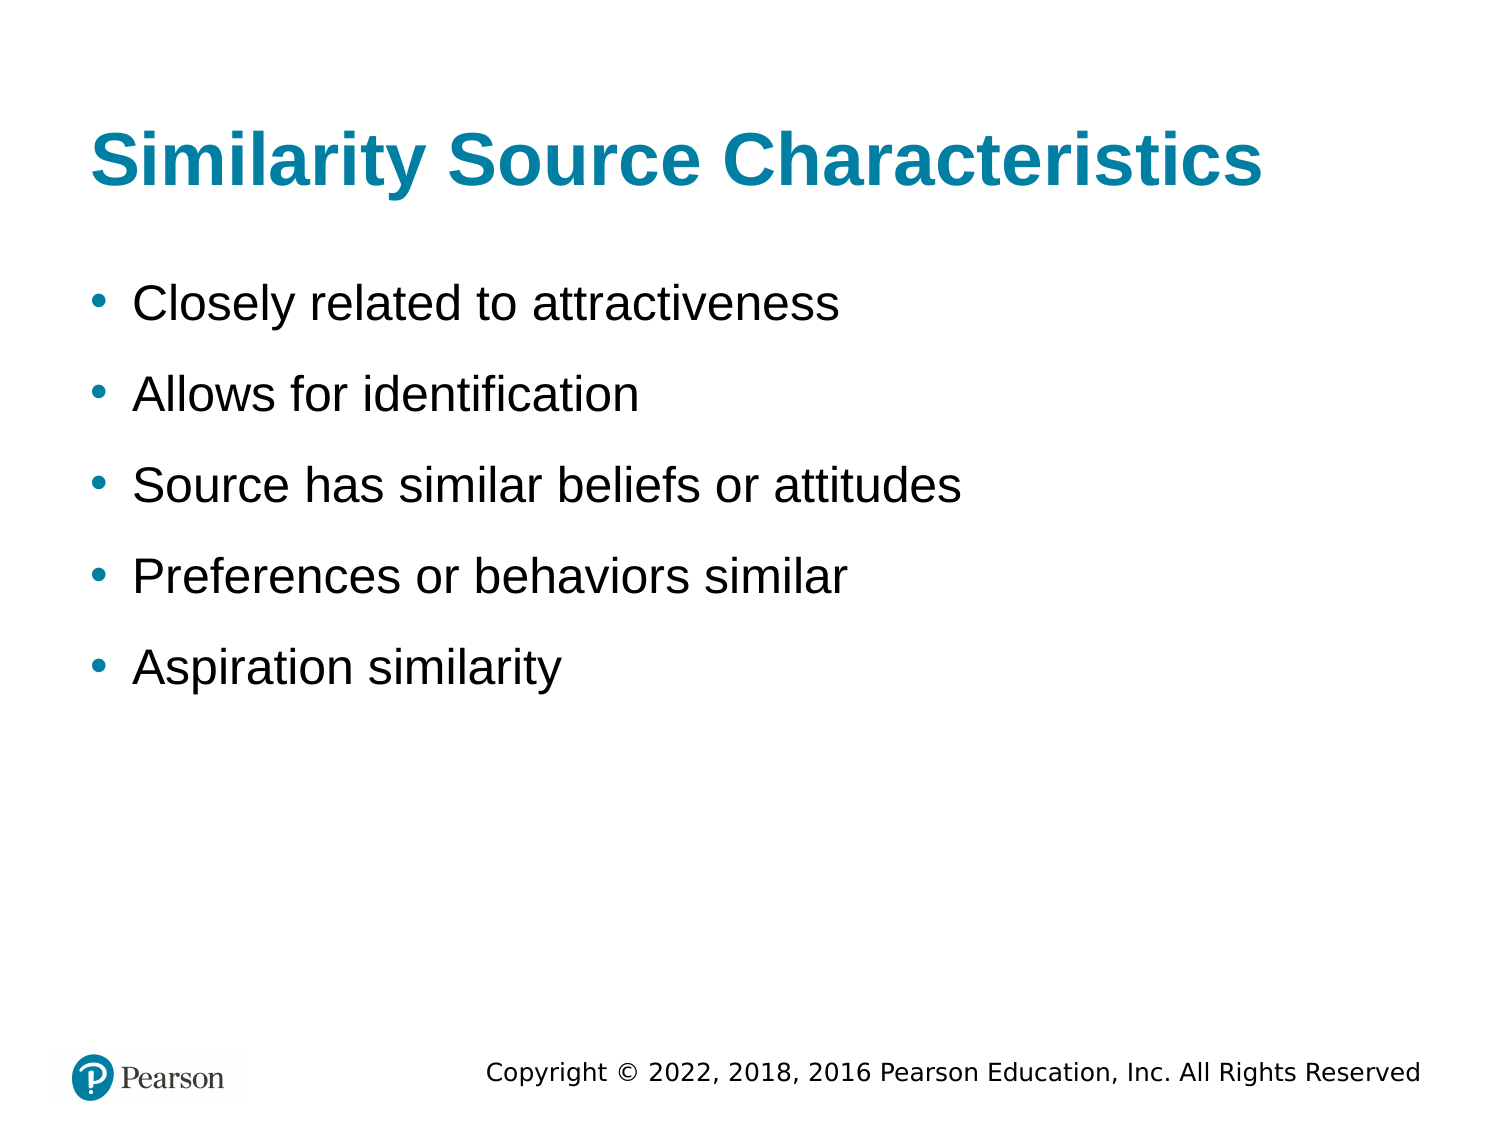

# Similarity Source Characteristics
Closely related to attractiveness
Allows for identification
Source has similar beliefs or attitudes
Preferences or behaviors similar
Aspiration similarity